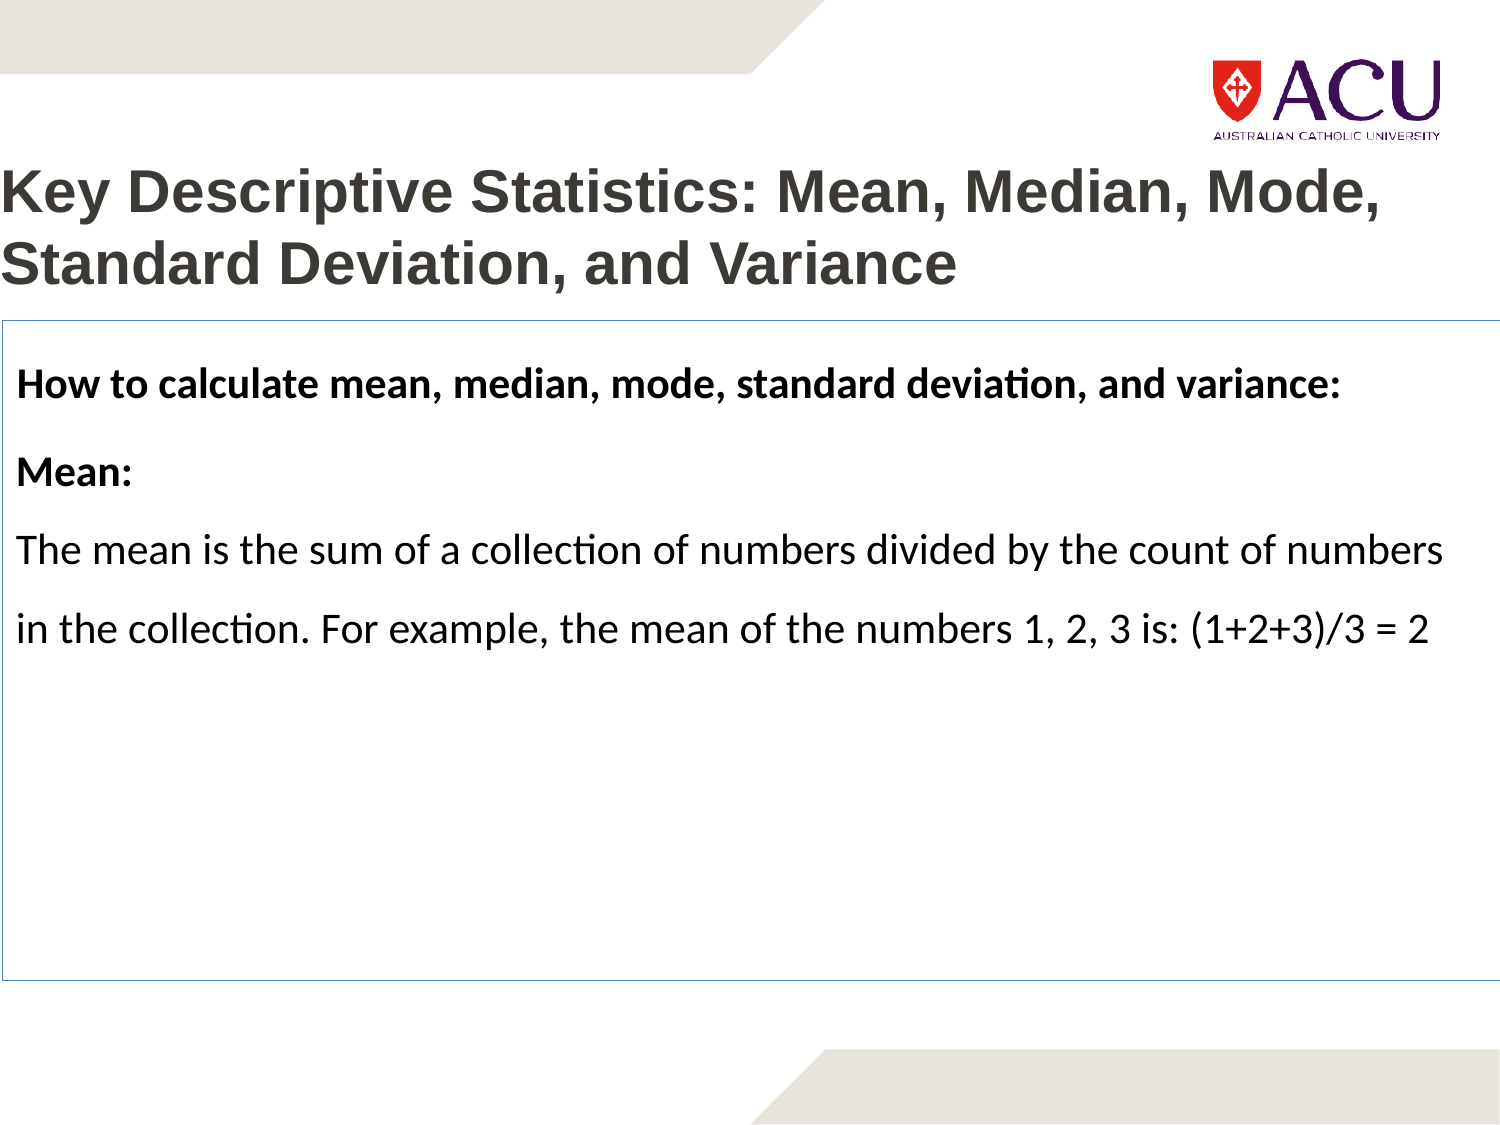

# Key Descriptive Statistics: Mean, Median, Mode, Standard Deviation, and Variance
How to calculate mean, median, mode, standard deviation, and variance:
Mean:
The mean is the sum of a collection of numbers divided by the count of numbers in the collection. For example, the mean of the numbers 1, 2, 3 is: (1+2+3)/3 = 2